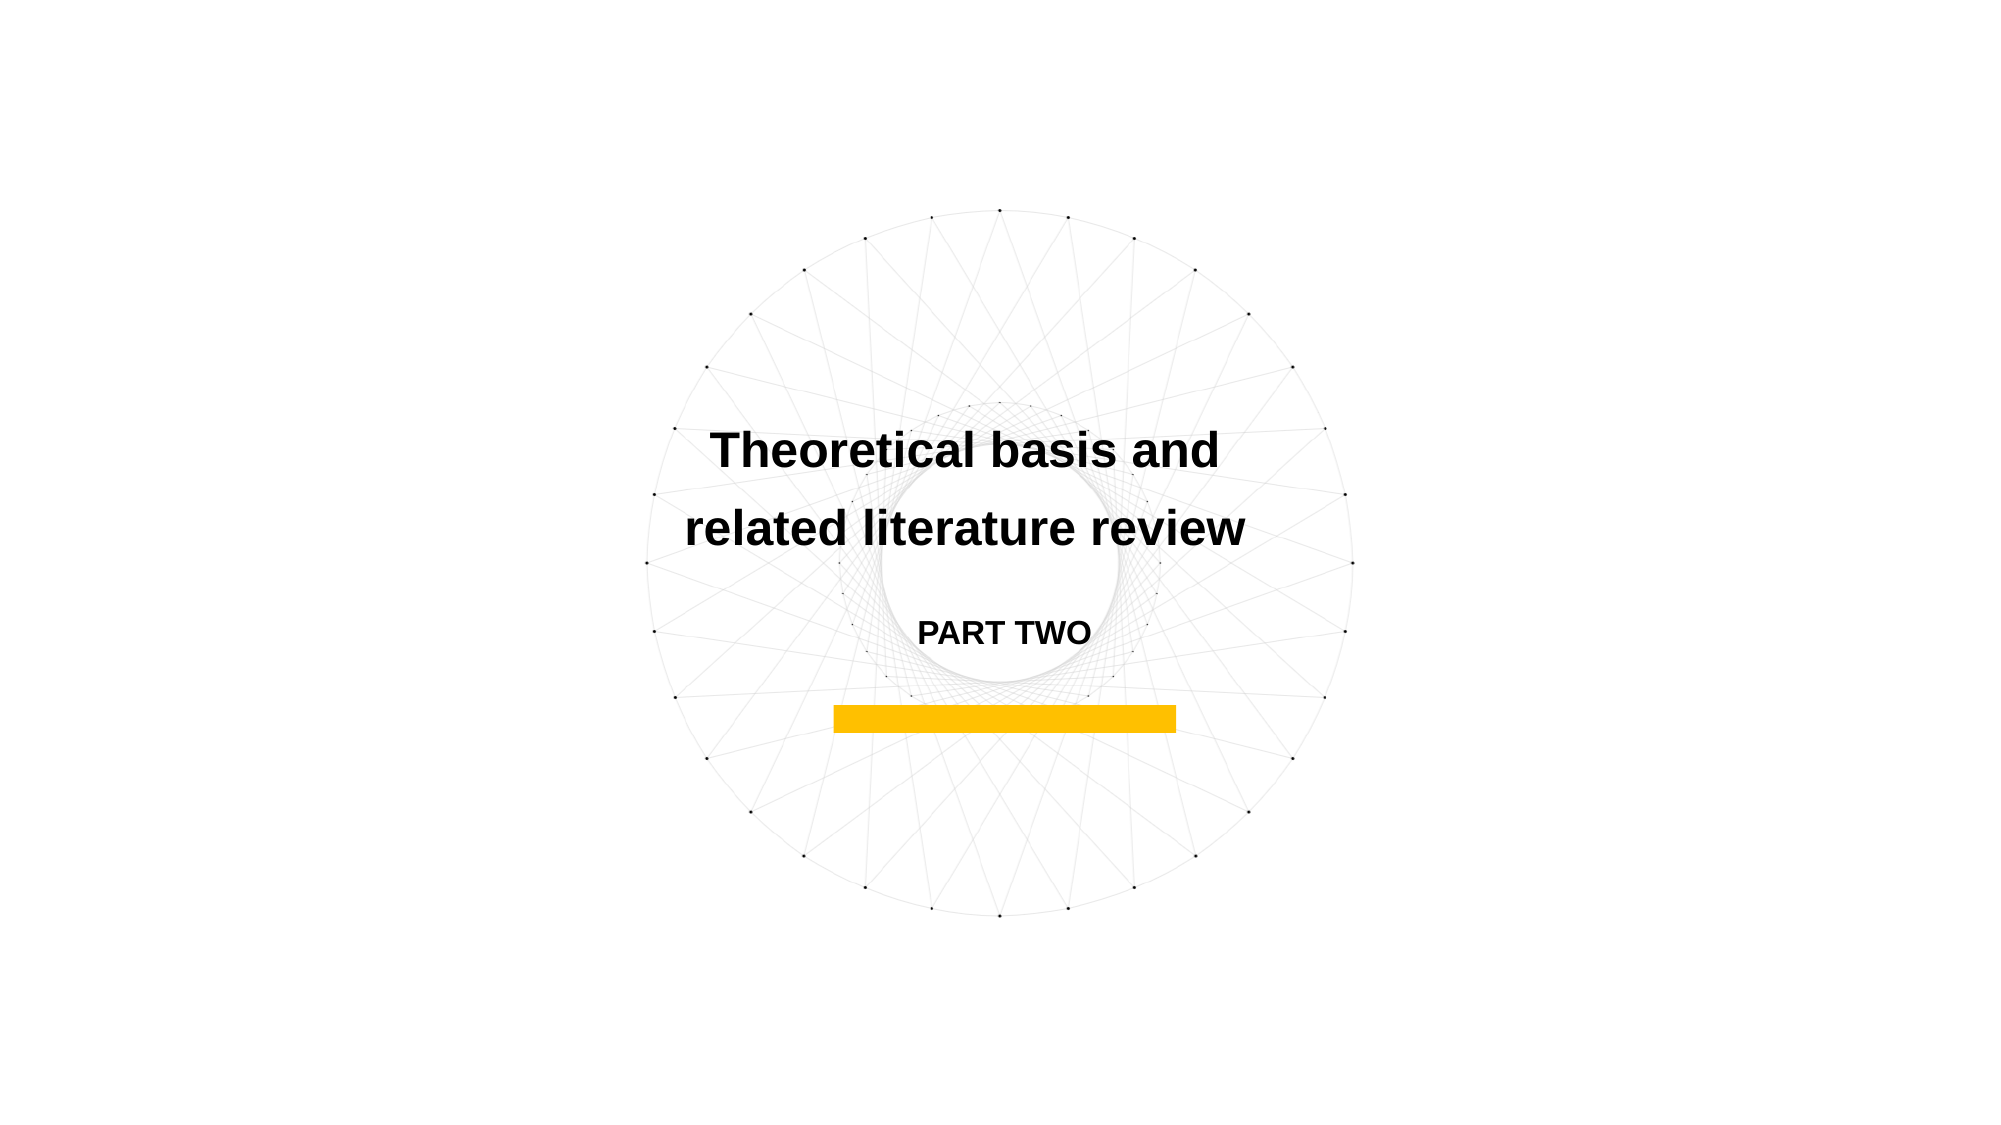

Theoretical basis and related literature review
PART TWO